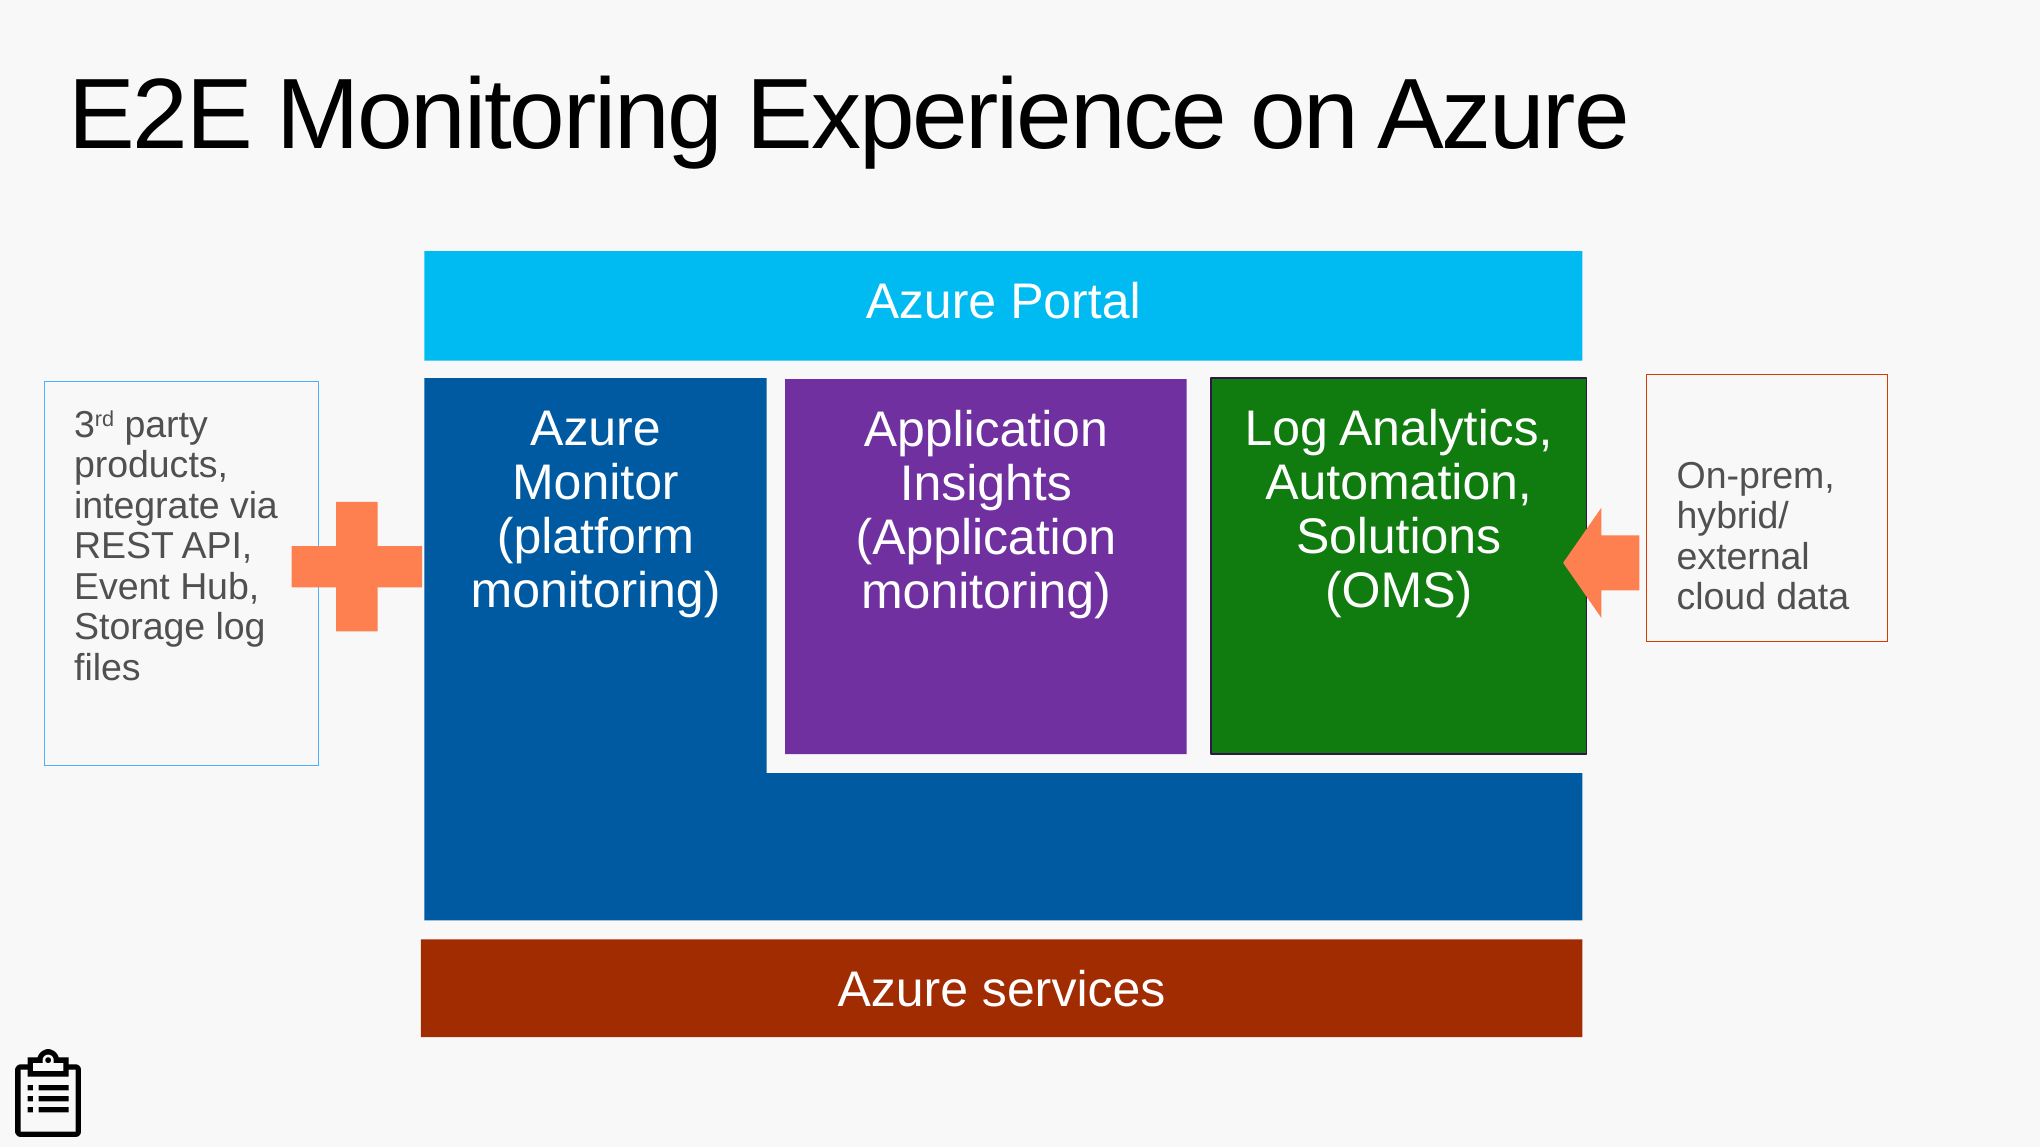

# E2E Monitoring Experience on Azure
Azure Portal

On-prem, hybrid/ external cloud data

Azure Monitor
(platform monitoring)
Log Analytics, Automation, Solutions
(OMS)
Application Insights (Application monitoring)
3rd party products, integrate via REST API, Event Hub, Storage log files

Azure services